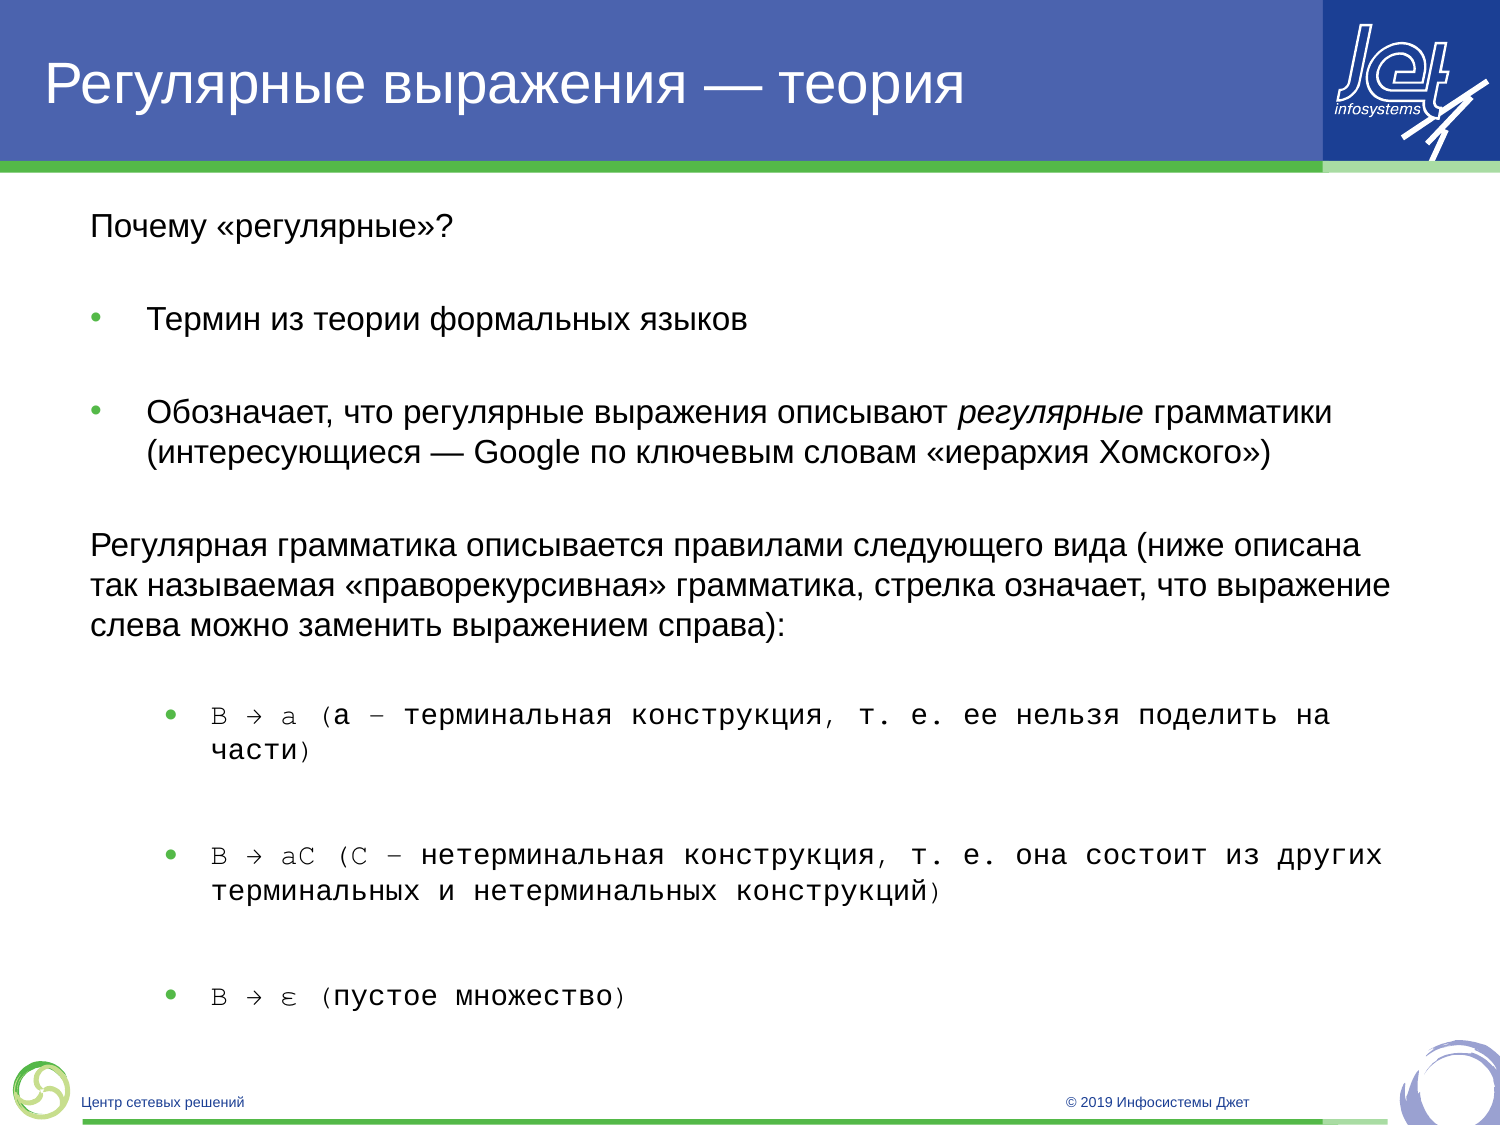

# Регулярные выражения — теория
Почему «регулярные»?

Термин из теории формальных языков

Обозначает, что регулярные выражения описывают регулярные грамматики (интересующиеся — Google по ключевым словам «иерархия Хомского»)

Регулярная грамматика описывается правилами следующего вида (ниже описана так называемая «праворекурсивная» грамматика, стрелка означает, что выражение слева можно заменить выражением справа):

B → a (а — терминальная конструкция, т. е. ее нельзя поделить на части)

B → aC (C — нетерминальная конструкция, т. е. она состоит из других терминальных и нетерминальных конструкций)

B → ε (пустое множество)